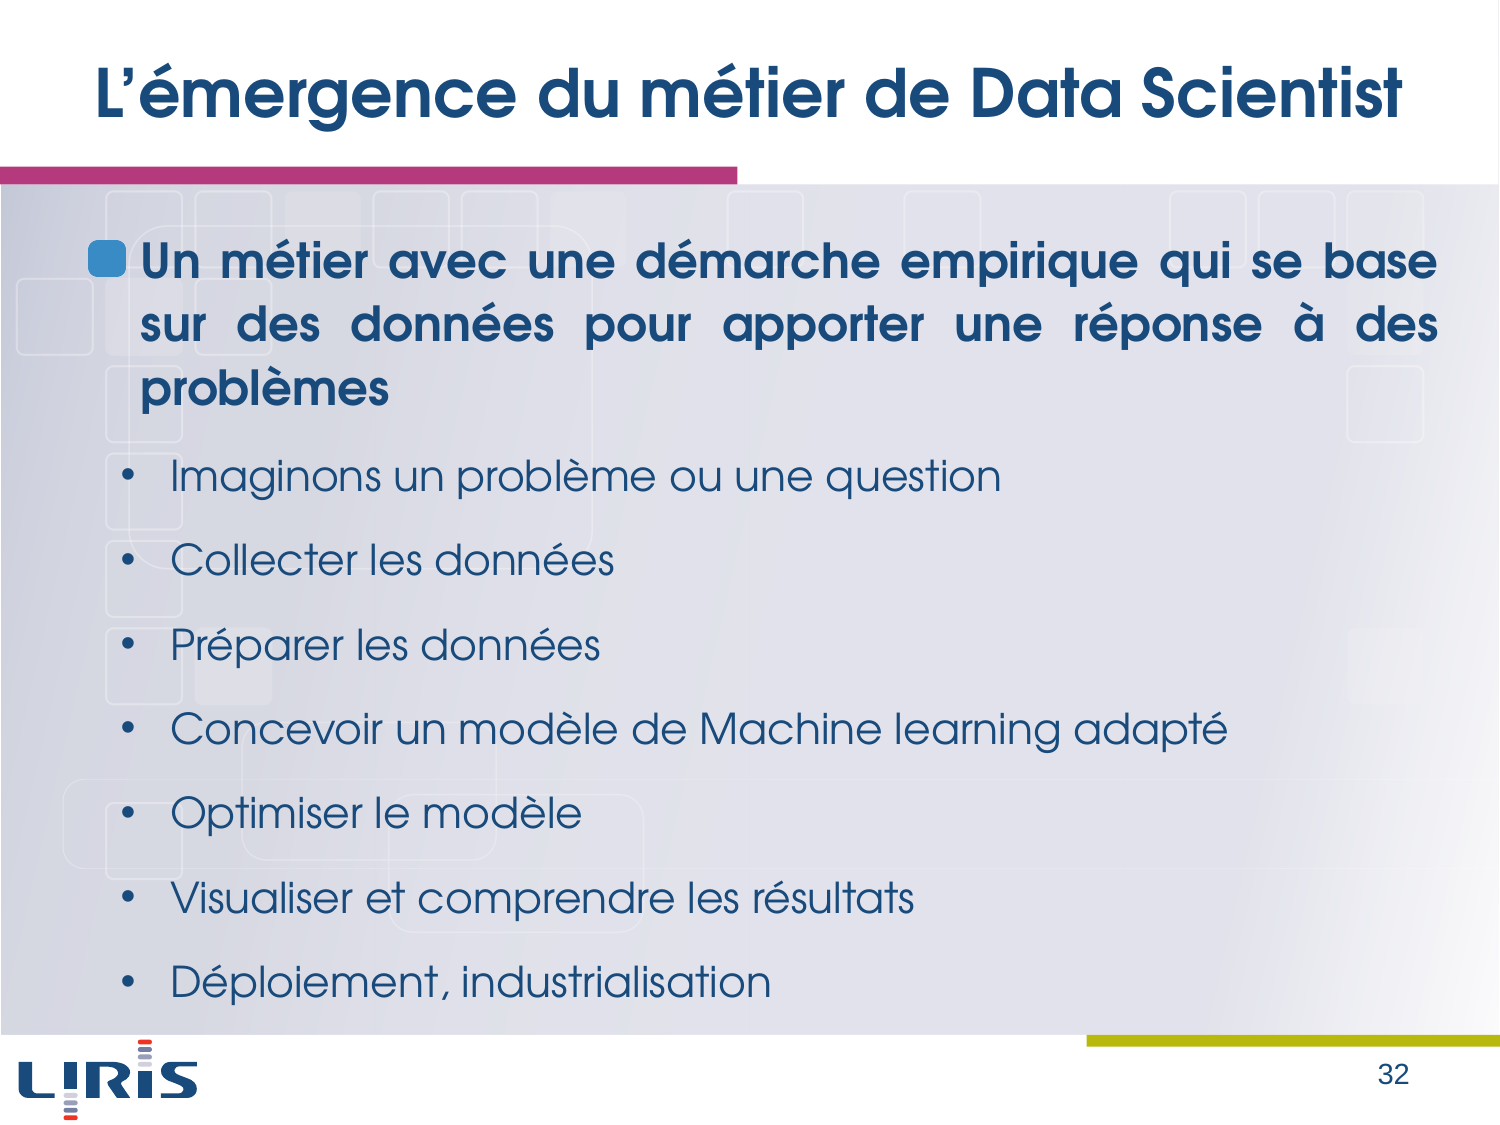

# L’émergence du métier de Data Scientist
Un métier avec une démarche empirique qui se base sur des données pour apporter une réponse à des problèmes
Imaginons un problème ou une question
Collecter les données
Préparer les données
Concevoir un modèle de Machine learning adapté
Optimiser le modèle
Visualiser et comprendre les résultats
Déploiement, industrialisation
32